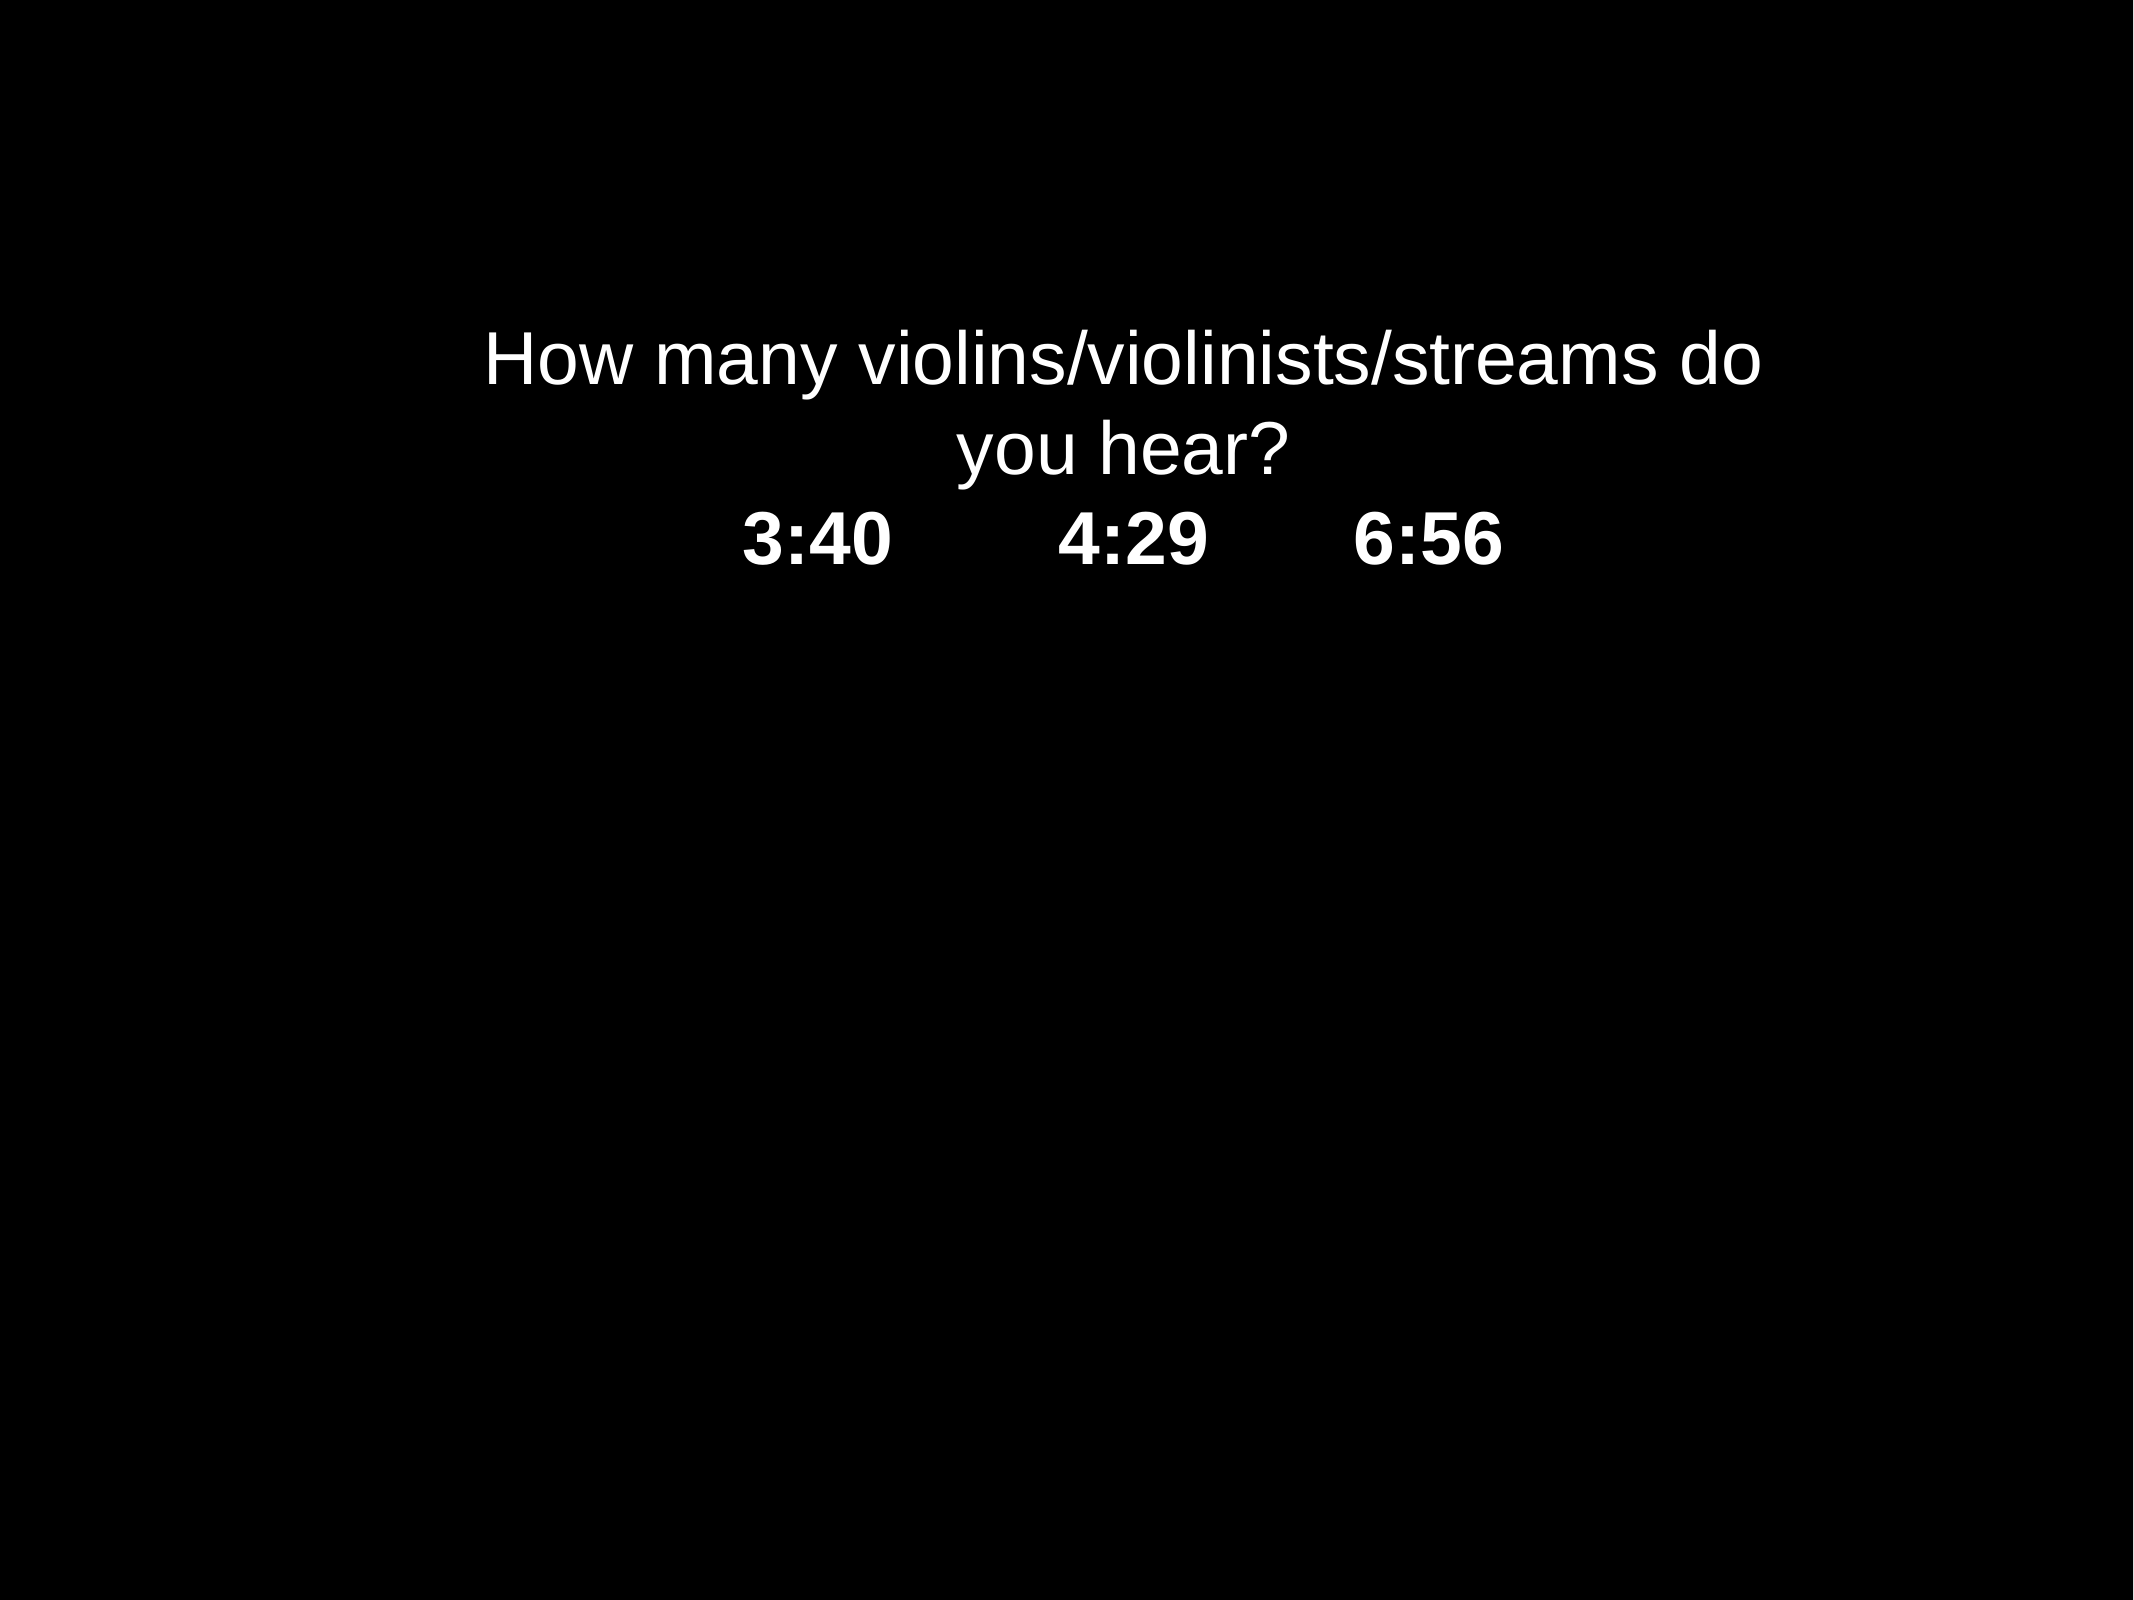

How many violins/violinists/streams do you hear?
3:40        4:29       6:56
Sensory Perception